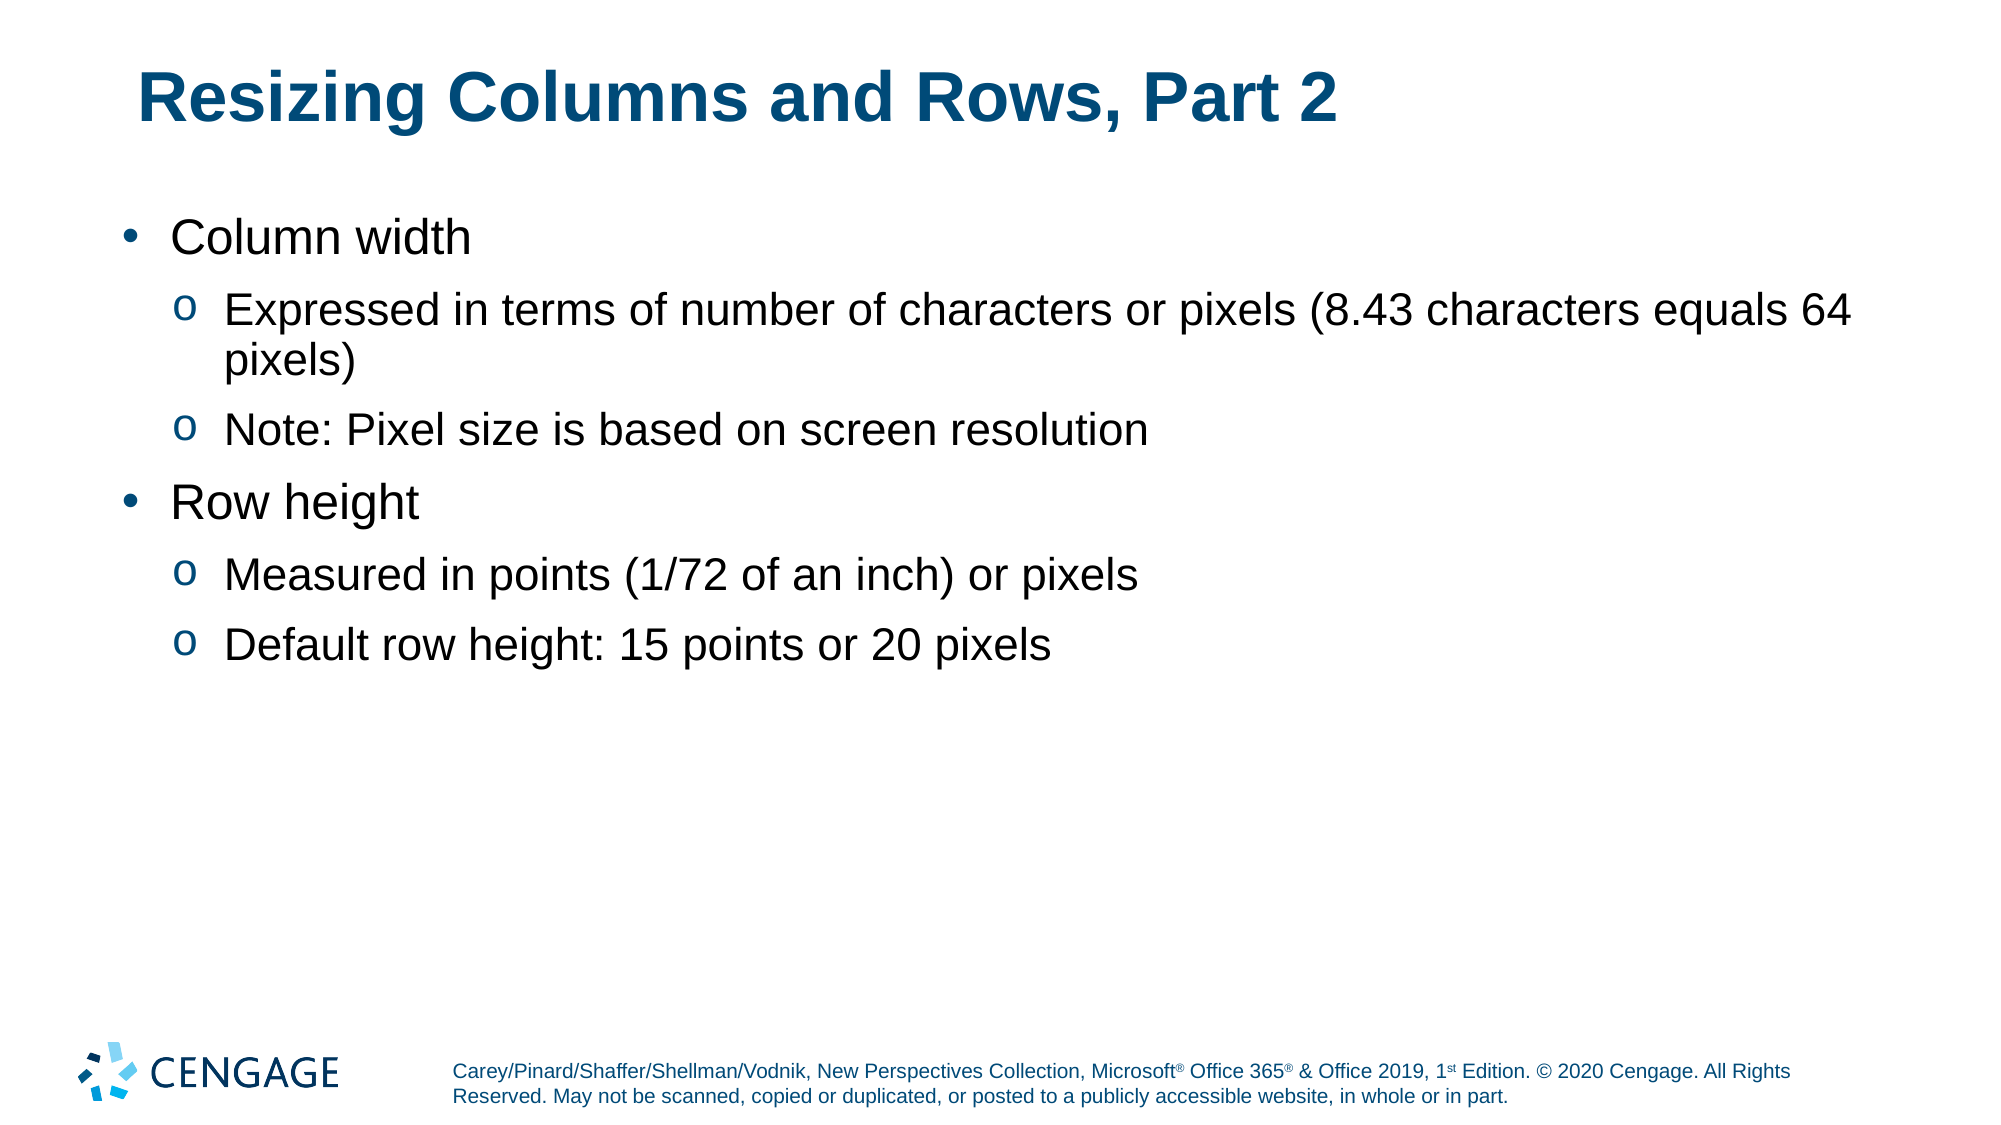

# Resizing Columns and Rows, Part 2
Column width
Expressed in terms of number of characters or pixels (8.43 characters equals 64 pixels)
Note: Pixel size is based on screen resolution
Row height
Measured in points (1/72 of an inch) or pixels
Default row height: 15 points or 20 pixels